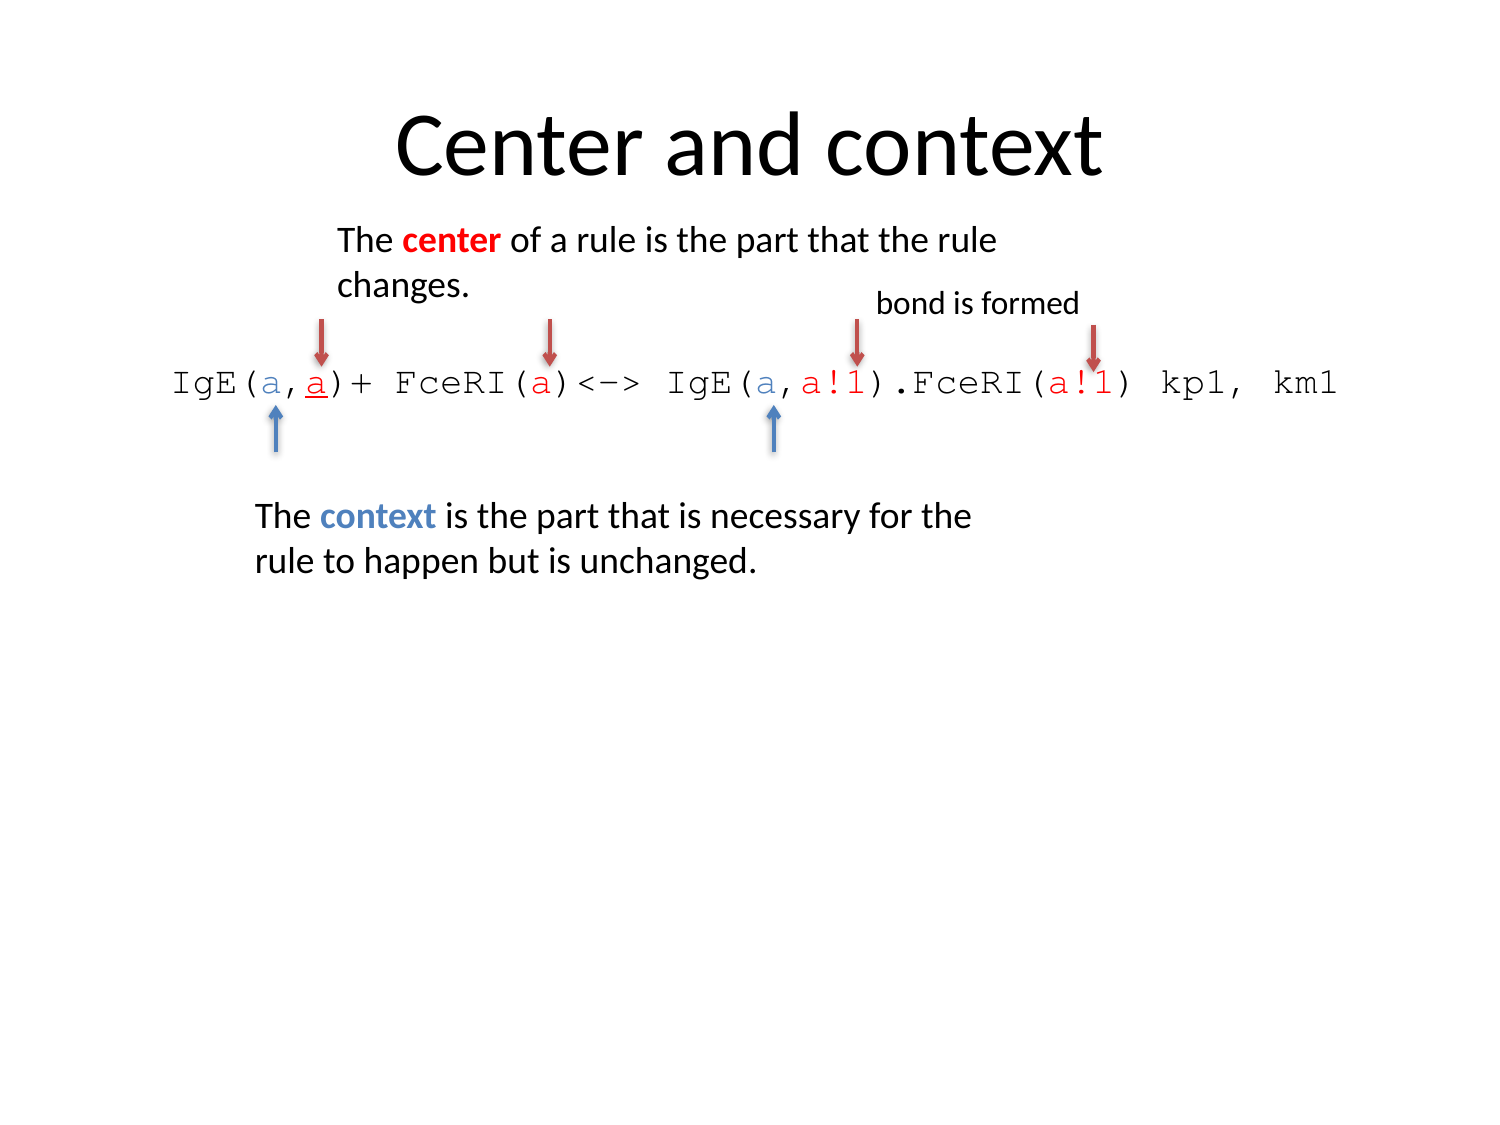

# Center and context
The center of a rule is the part that the rule changes.
bond is formed
IgE(a,a)+ FceRI(a)<-> IgE(a,a!1).FceRI(a!1) kp1, km1
The context is the part that is necessary for the rule to happen but is unchanged.